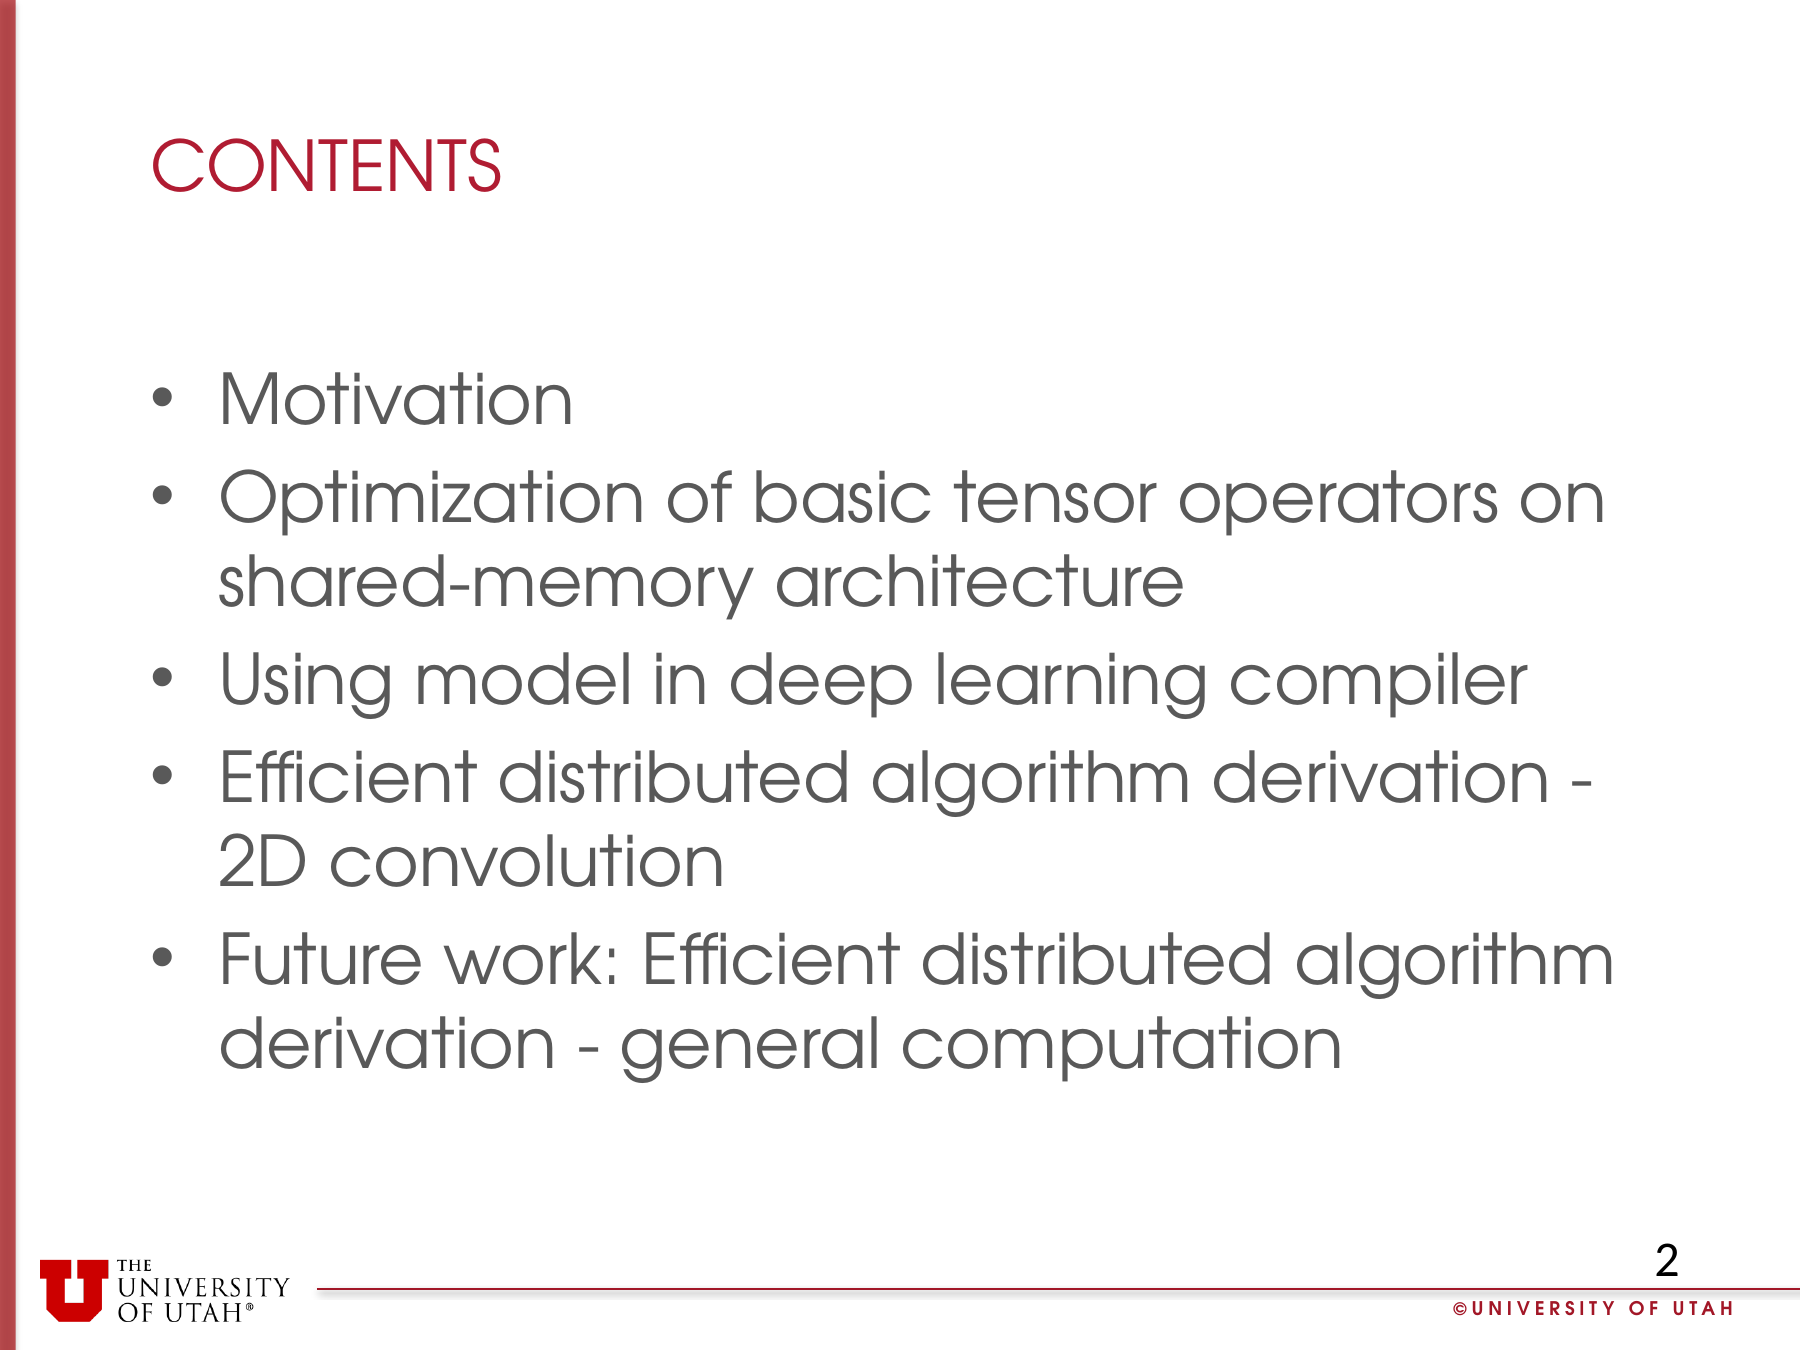

# Contents
Motivation
Optimization of basic tensor operators on shared-memory architecture
Using model in deep learning compiler
Efficient distributed algorithm derivation - 2D convolution
Future work: Efficient distributed algorithm derivation - general computation